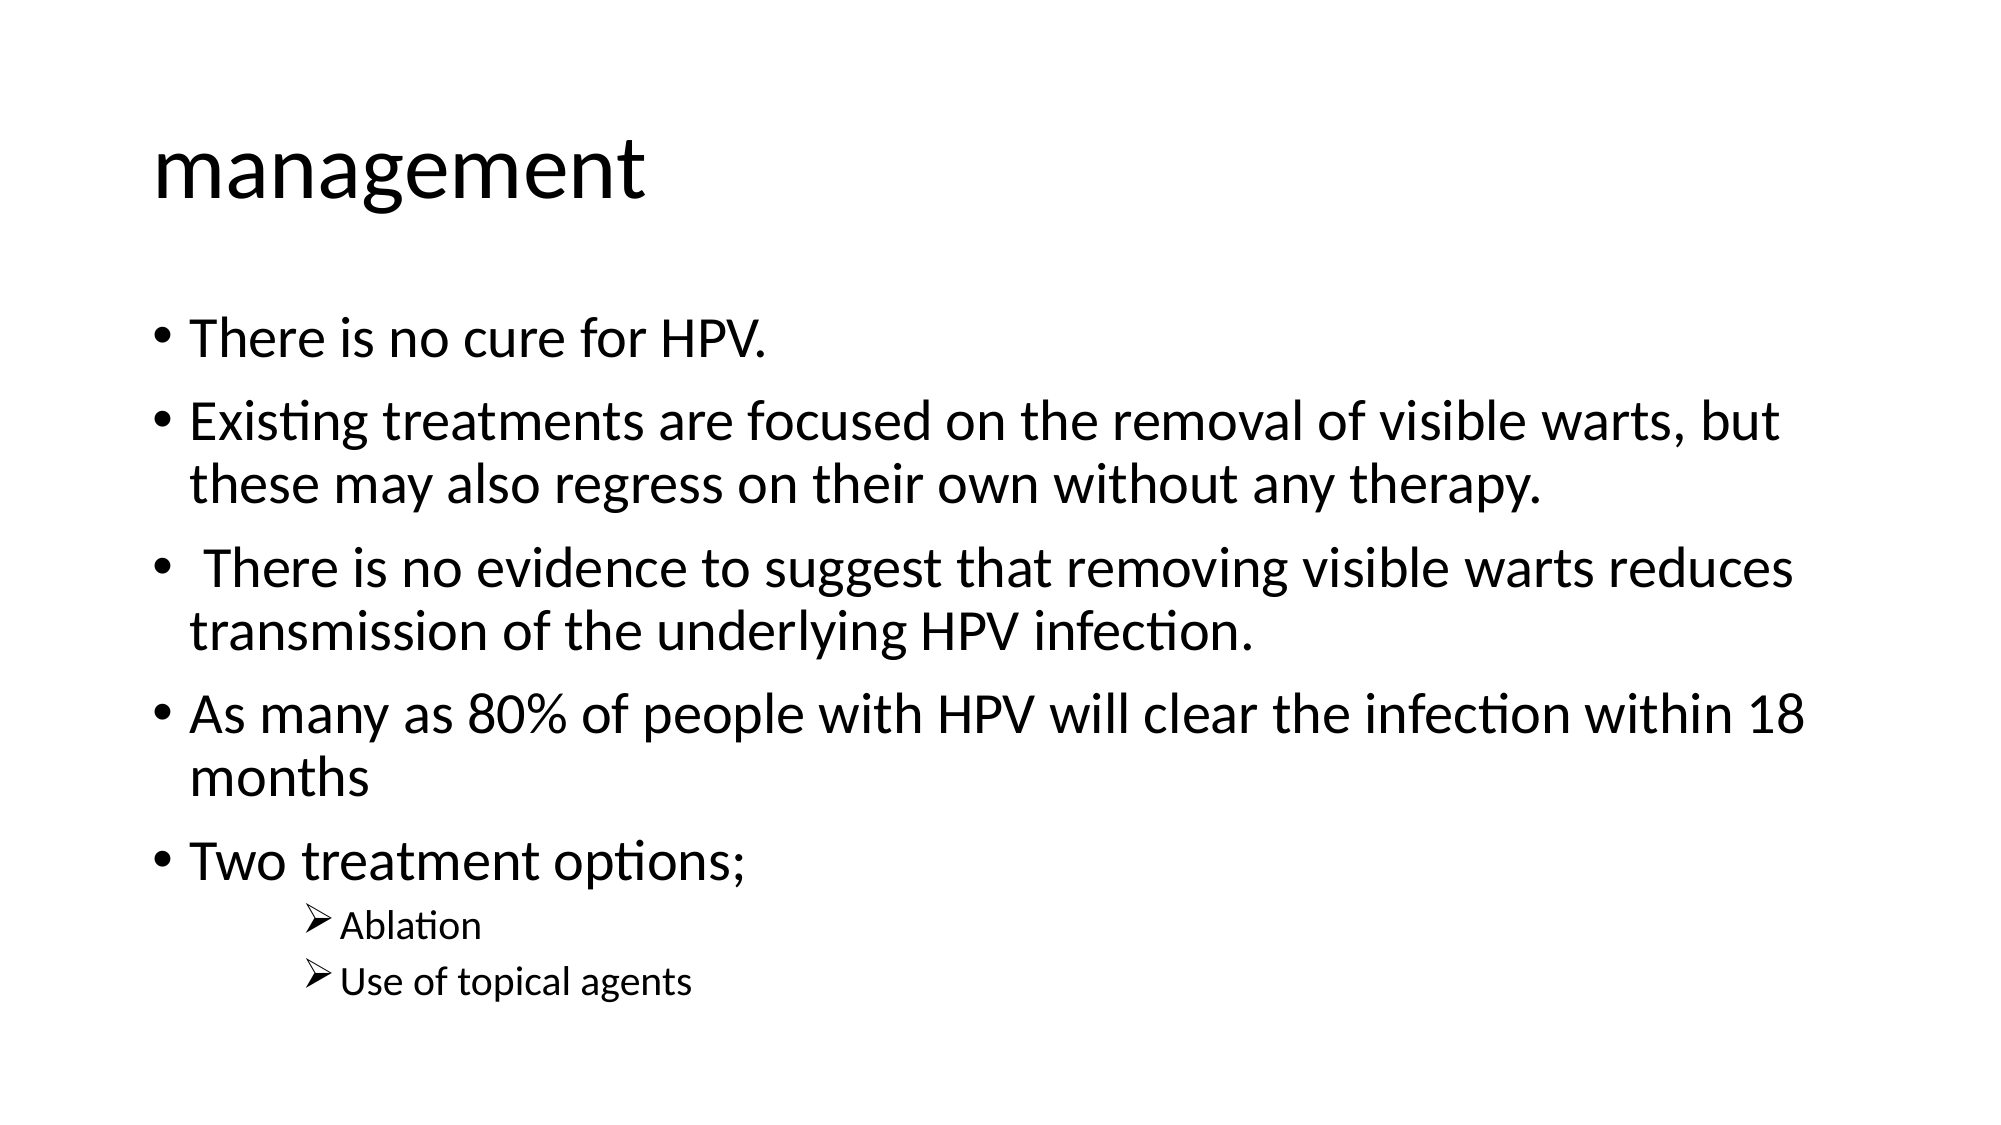

# management
There is no cure for HPV.
Existing treatments are focused on the removal of visible warts, but these may also regress on their own without any therapy.
 There is no evidence to suggest that removing visible warts reduces transmission of the underlying HPV infection.
As many as 80% of people with HPV will clear the infection within 18 months
Two treatment options;
Ablation
Use of topical agents